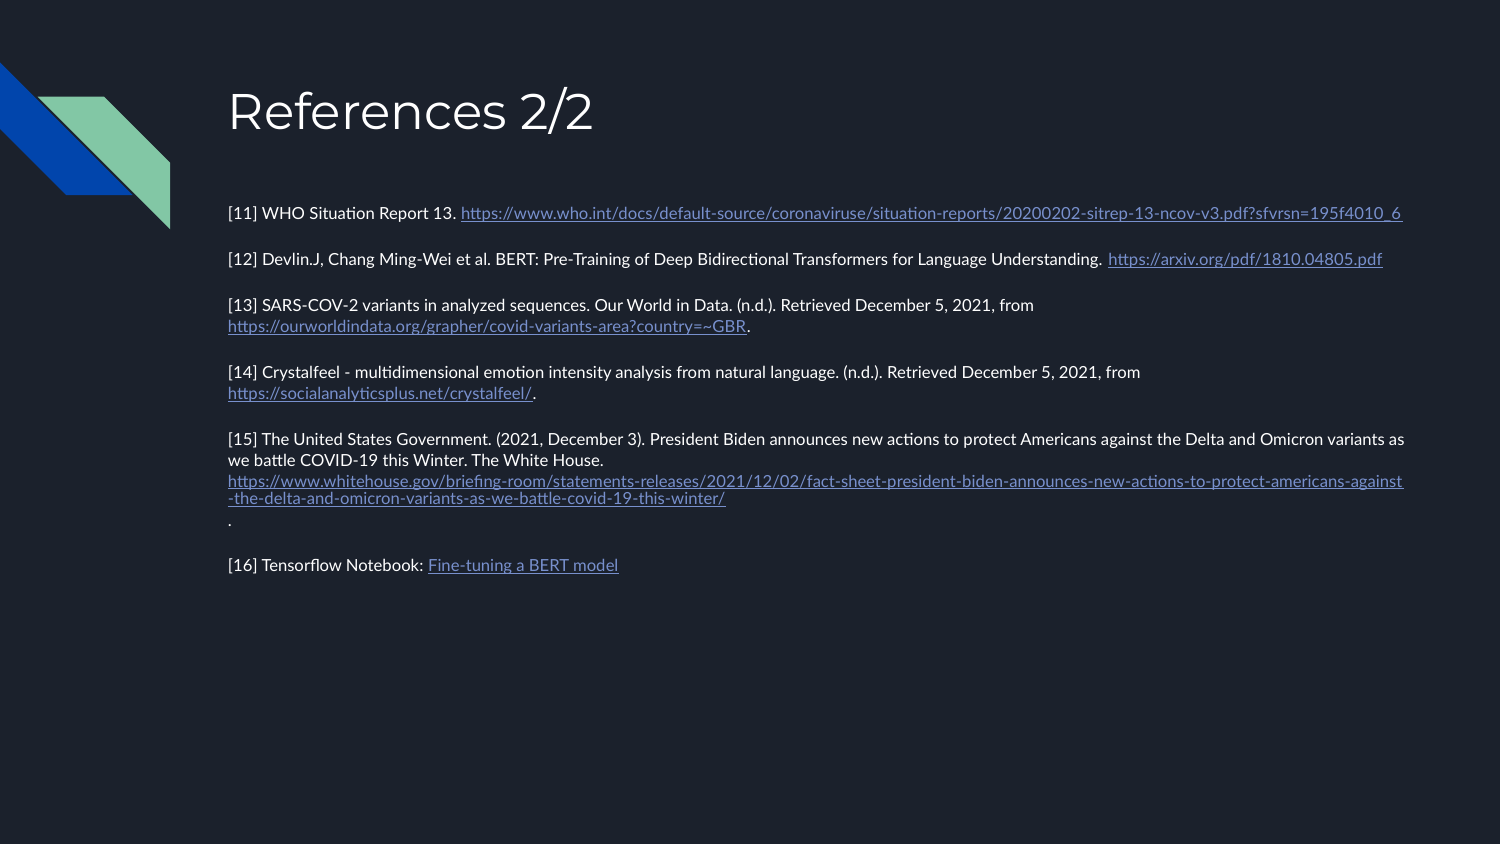

# References 2/2
[11] WHO Situation Report 13. https://www.who.int/docs/default-source/coronaviruse/situation-reports/20200202-sitrep-13-ncov-v3.pdf?sfvrsn=195f4010_6
[12] Devlin.J, Chang Ming-Wei et al. BERT: Pre-Training of Deep Bidirectional Transformers for Language Understanding. https://arxiv.org/pdf/1810.04805.pdf
[13] SARS-COV-2 variants in analyzed sequences. Our World in Data. (n.d.). Retrieved December 5, 2021, from https://ourworldindata.org/grapher/covid-variants-area?country=~GBR.
[14] Crystalfeel - multidimensional emotion intensity analysis from natural language. (n.d.). Retrieved December 5, 2021, from https://socialanalyticsplus.net/crystalfeel/.
[15] The United States Government. (2021, December 3). President Biden announces new actions to protect Americans against the Delta and Omicron variants as we battle COVID-19 this Winter. The White House. https://www.whitehouse.gov/briefing-room/statements-releases/2021/12/02/fact-sheet-president-biden-announces-new-actions-to-protect-americans-against-the-delta-and-omicron-variants-as-we-battle-covid-19-this-winter/.
[16] Tensorflow Notebook: Fine-tuning a BERT model